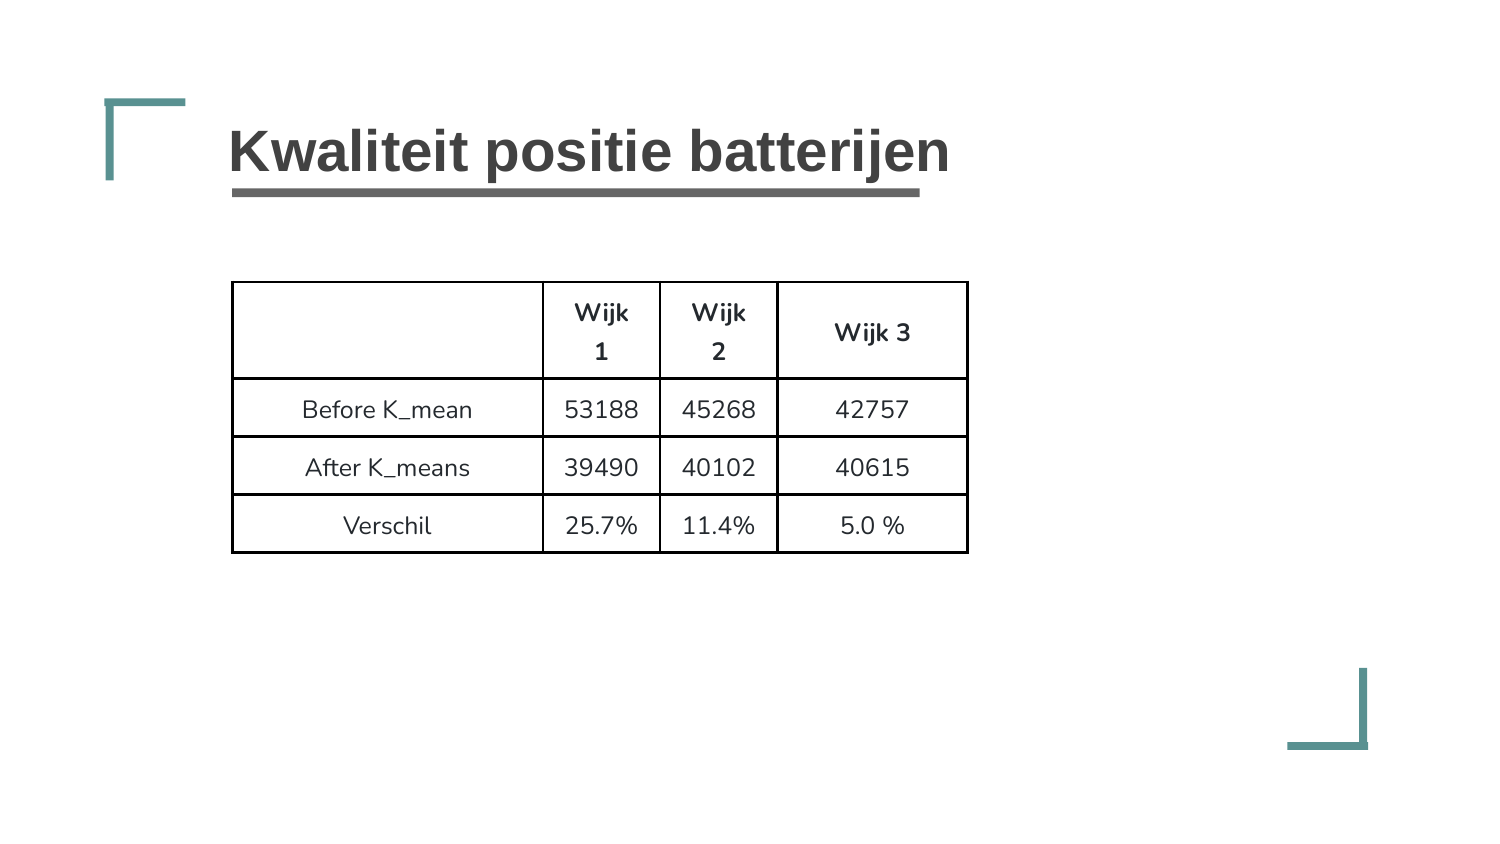

Kwaliteit positie batterijen

|  | Wijk 1 | Wijk 2 | Wijk 3 |
| --- | --- | --- | --- |
| Before K\_mean | 53188 | 45268 | 42757 |
| After K\_means | 39490 | 40102 | 40615 |
| Verschil | 25.7% | 11.4% | 5.0 % |